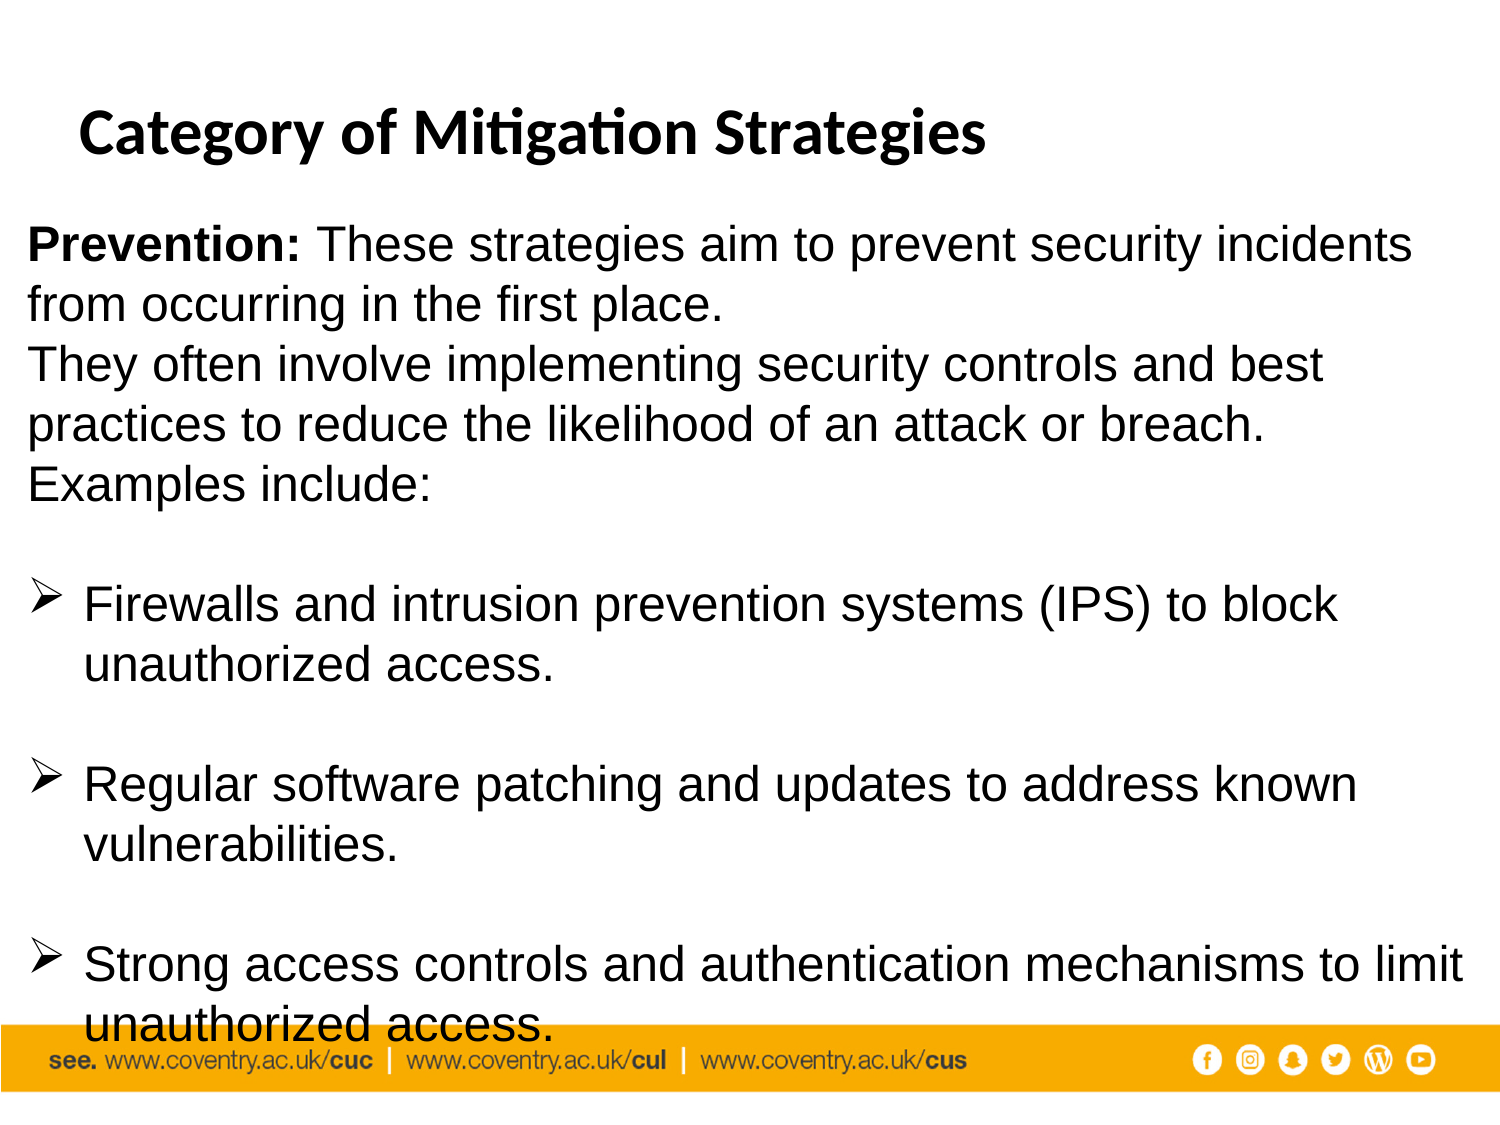

# Category of Mitigation Strategies
Prevention: These strategies aim to prevent security incidents from occurring in the first place.
They often involve implementing security controls and best practices to reduce the likelihood of an attack or breach. Examples include:

Firewalls and intrusion prevention systems (IPS) to block unauthorized access.

Regular software patching and updates to address known vulnerabilities.

Strong access controls and authentication mechanisms to limit unauthorized access.